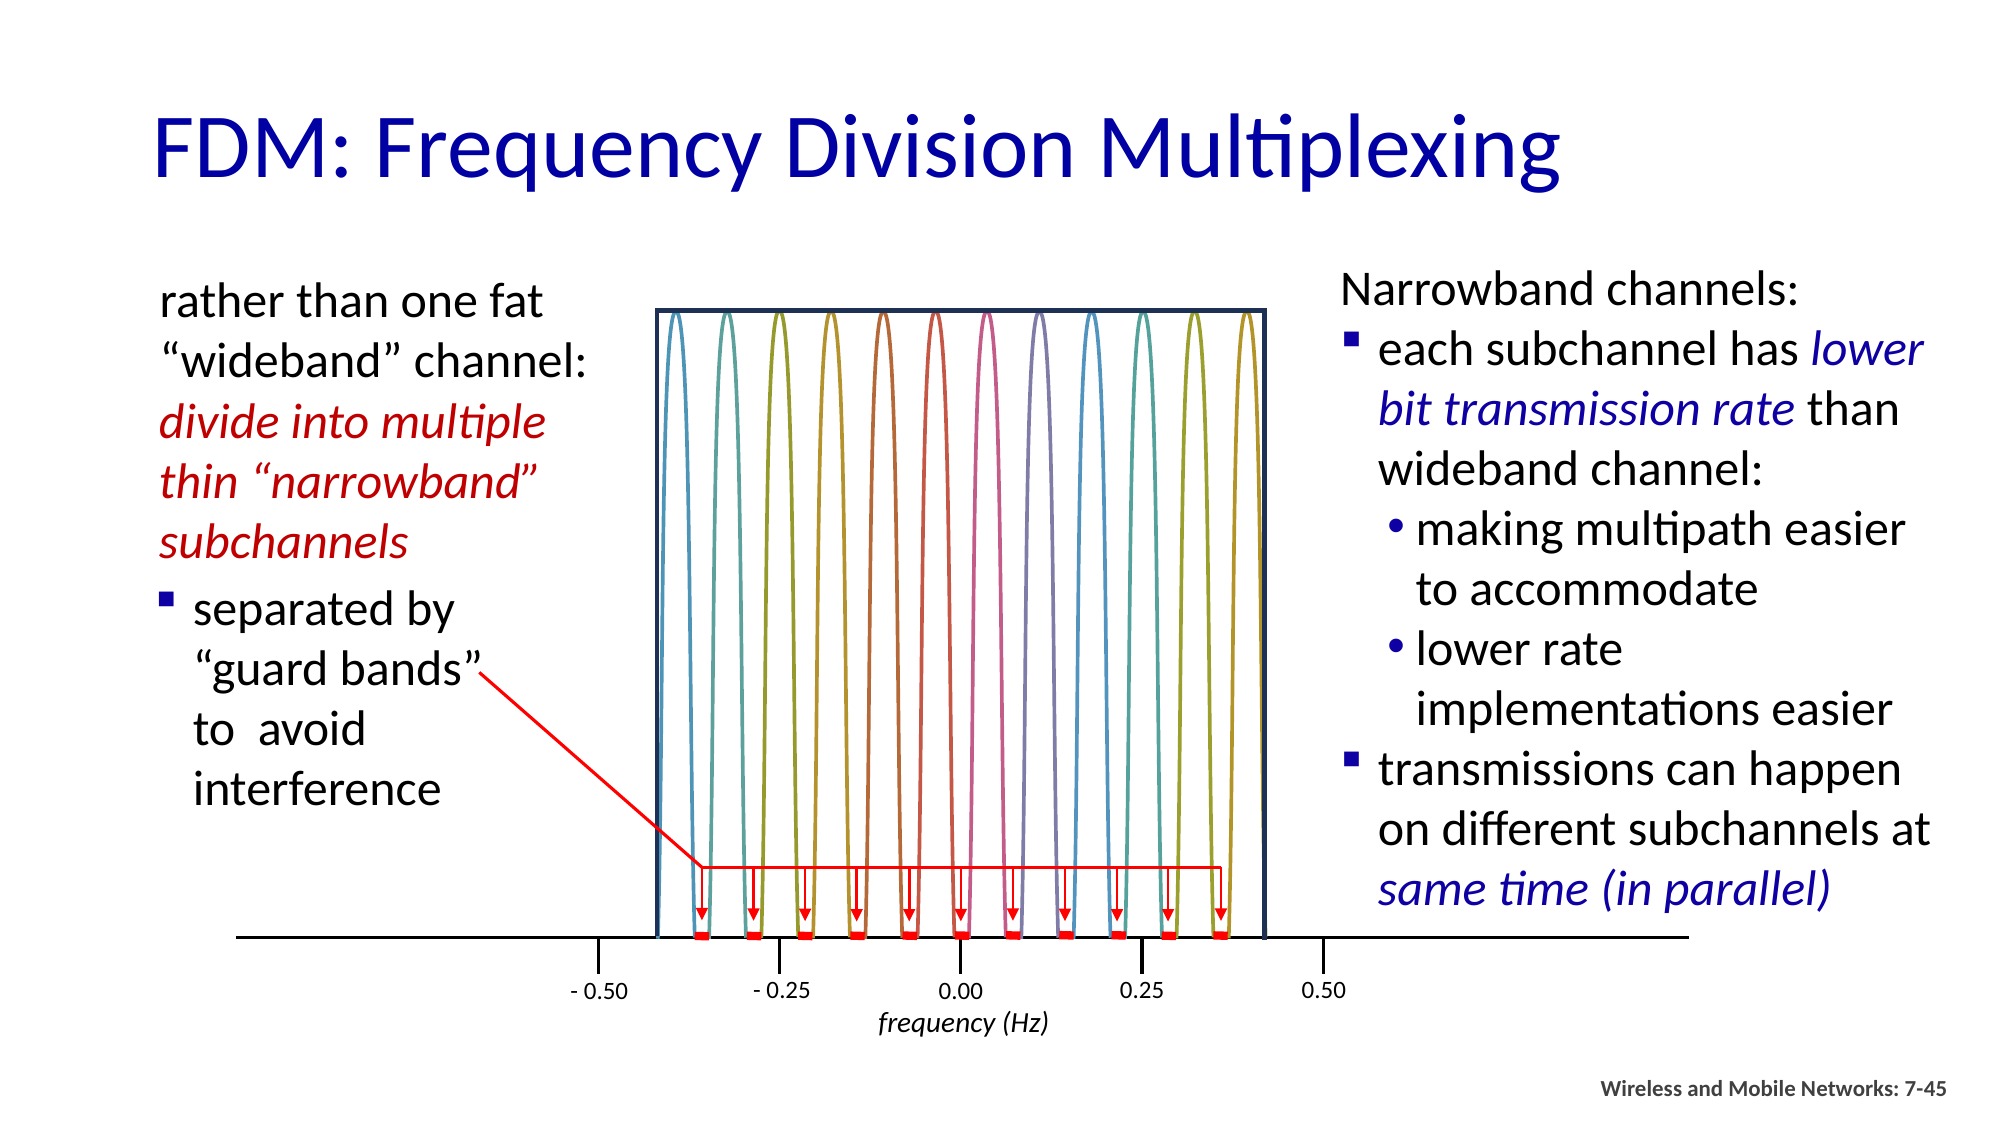

# FDM: Frequency Division Multiplexing
Narrowband channels:
each subchannel has lower bit transmission rate than wideband channel:
making multipath easier to accommodate
lower rate implementations easier
transmissions can happen on different subchannels at same time (in parallel)
rather than one fat “wideband” channel:

divide into multiple thin “narrowband” subchannels

separated by “guard bands” to  avoid interference
- 0.25
0.50
0.25
0.00
- 0.50
frequency (Hz)
Wireless and Mobile Networks: 7-45